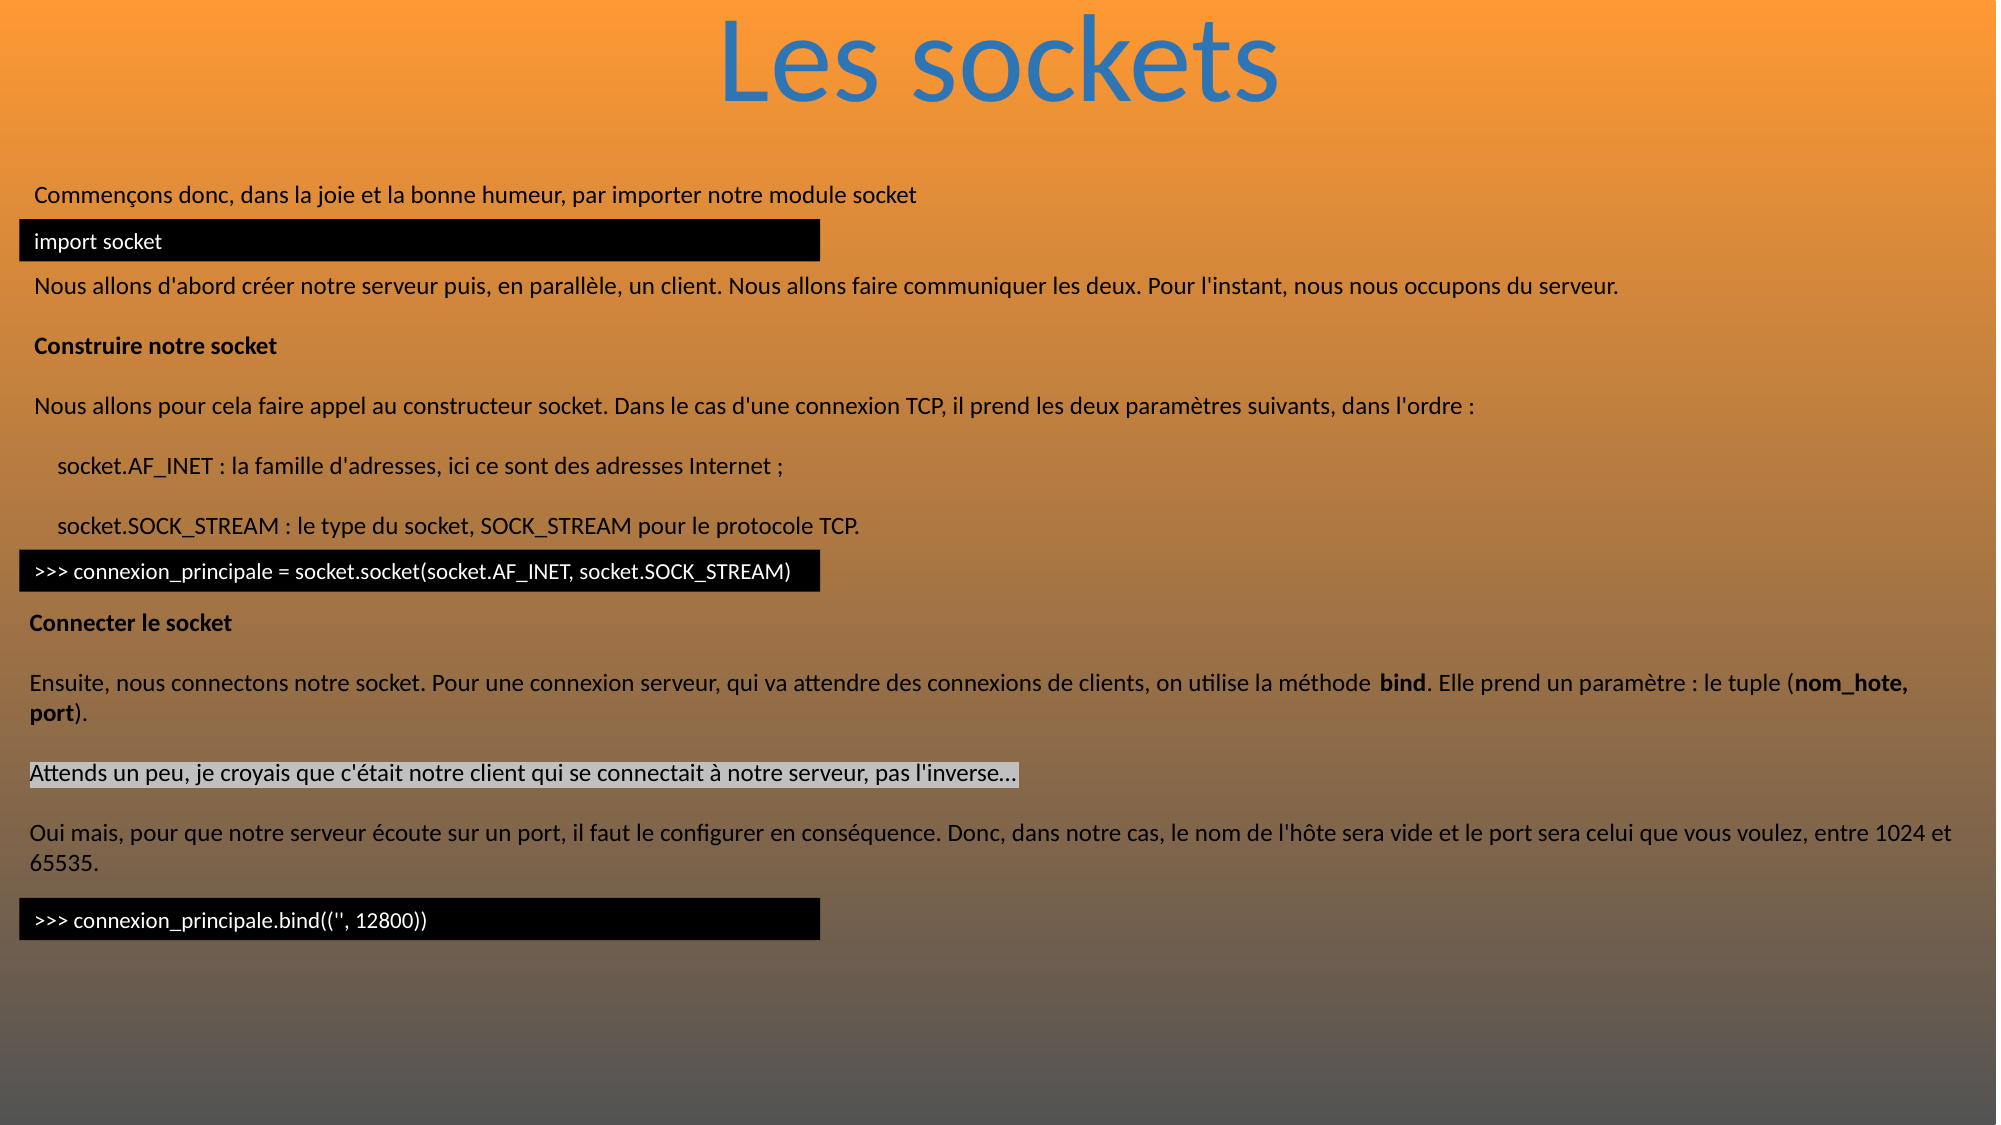

# Les sockets
Commençons donc, dans la joie et la bonne humeur, par importer notre module socket
import socket
Nous allons d'abord créer notre serveur puis, en parallèle, un client. Nous allons faire communiquer les deux. Pour l'instant, nous nous occupons du serveur.

Construire notre socket

Nous allons pour cela faire appel au constructeur socket. Dans le cas d'une connexion TCP, il prend les deux paramètres suivants, dans l'ordre :

    socket.AF_INET : la famille d'adresses, ici ce sont des adresses Internet ;

    socket.SOCK_STREAM : le type du socket, SOCK_STREAM pour le protocole TCP.
>>> connexion_principale = socket.socket(socket.AF_INET, socket.SOCK_STREAM)
Connecter le socket

Ensuite, nous connectons notre socket. Pour une connexion serveur, qui va attendre des connexions de clients, on utilise la méthode bind. Elle prend un paramètre : le tuple (nom_hote, port).

Attends un peu, je croyais que c'était notre client qui se connectait à notre serveur, pas l'inverse…

Oui mais, pour que notre serveur écoute sur un port, il faut le configurer en conséquence. Donc, dans notre cas, le nom de l'hôte sera vide et le port sera celui que vous voulez, entre 1024 et 65535.
>>> connexion_principale.bind(('', 12800))

537